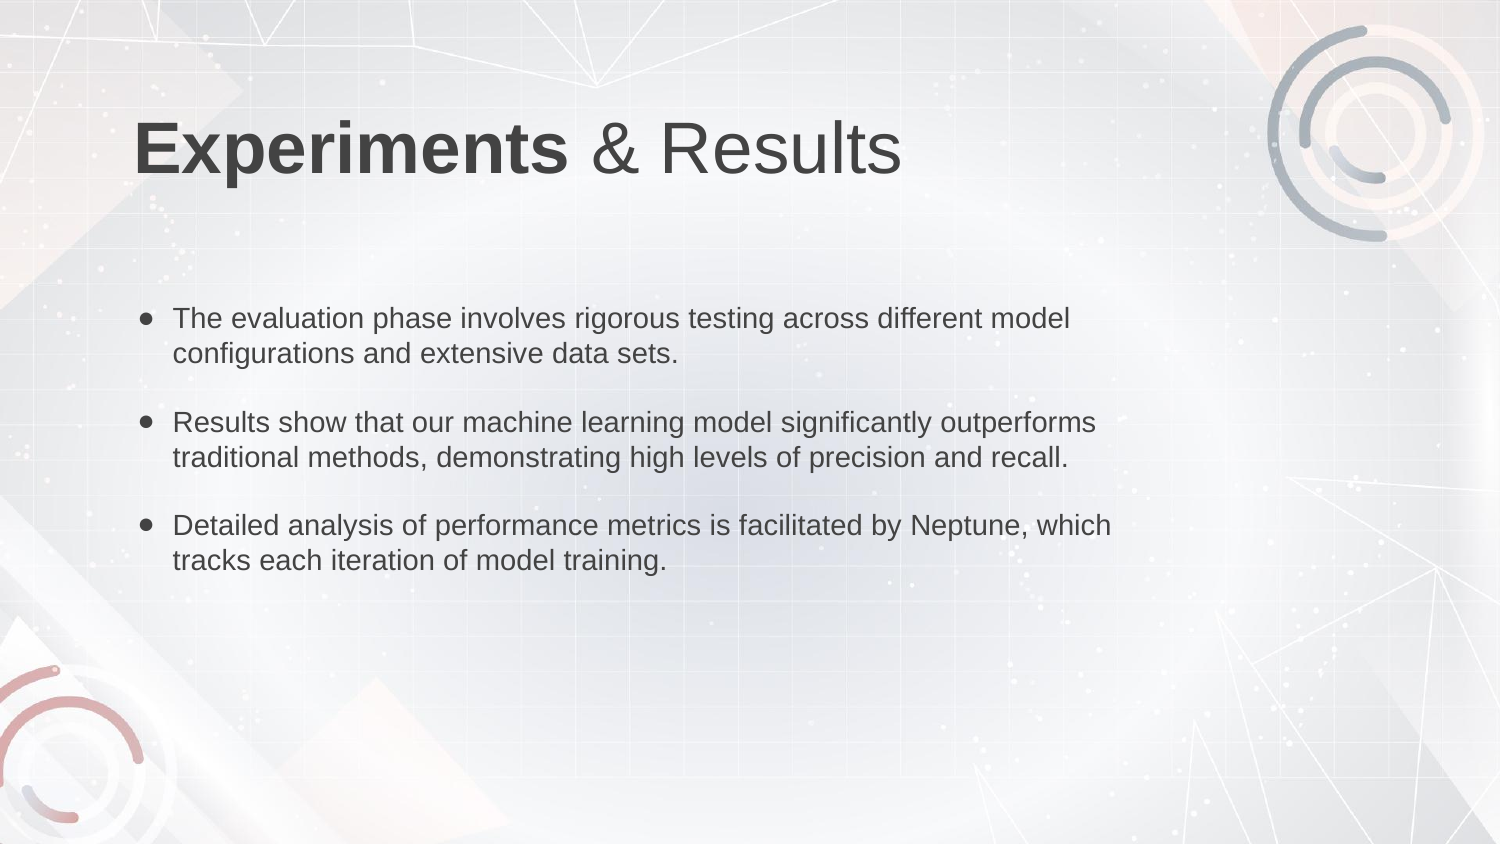

# Experiments & Results
The evaluation phase involves rigorous testing across different model configurations and extensive data sets.
Results show that our machine learning model significantly outperforms traditional methods, demonstrating high levels of precision and recall.
Detailed analysis of performance metrics is facilitated by Neptune, which tracks each iteration of model training.